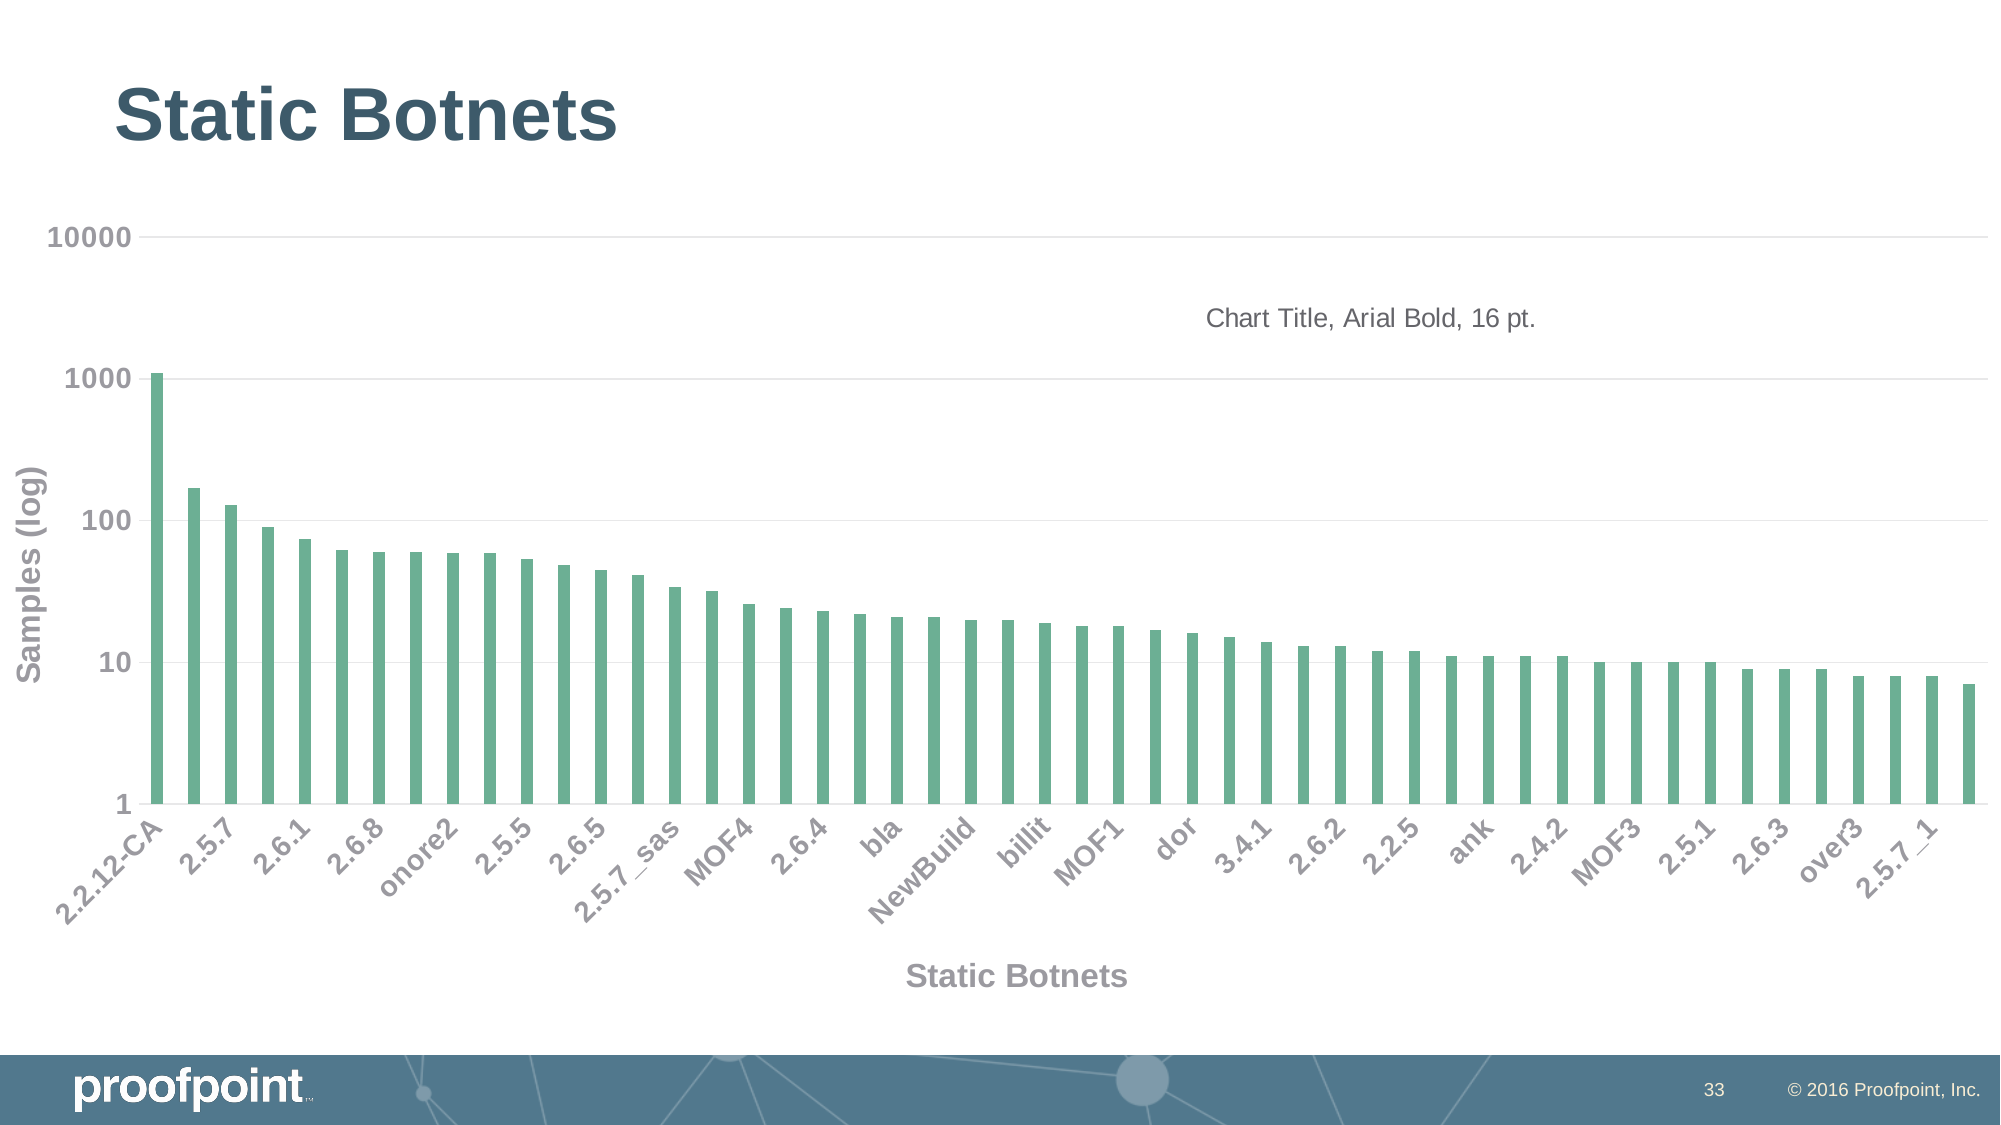

# Static Botnets

### Chart:

| Category |  |
|---|---|
| 2.2.12-CA | 1101.0 |
| armata | 169.0 |
| 2.5.7 | 129.0 |
| 2.6.9 | 90.0 |
| 2.6.1 | 74.0 |
| lucky | 62.0 |
| 2.6.8 | 60.0 |
| 2.6.10 | 60.0 |
| onore2 | 59.0 |
| onore | 59.0 |
| 2.5.5 | 54.0 |
| botnet-static | 49.0 |
| 2.6.5 | 45.0 |
| MOF | 41.0 |
| 2.5.7_sas | 34.0 |
| 2.6.6 | 32.0 |
| MOF4 | 26.0 |
| markit | 24.0 |
| 2.6.4 | 23.0 |
| 2.5.0. | 22.0 |
| bla | 21.0 |
| 18072017 | 21.0 |
| NewBuild | 20.0 |
| NOP | 20.0 |
| billit | 19.0 |
| armata2 | 18.0 |
| MOF1 | 18.0 |
| NewBuild4 | 17.0 |
| dor | 16.0 |
| SPAM | 15.0 |
| 3.4.1 | 14.0 |
| sssdk | 13.0 |
| 2.6.2 | 13.0 |
| 5.2.9_2 | 12.0 |
| 2.2.5 | 12.0 |
| over2 | 11.0 |
| ank | 11.0 |
| 2.6.10_e | 11.0 |
| 2.4.2 | 11.0 |
| NewBuild3 | 10.0 |
| MOF3 | 10.0 |
| 2.5.6 | 10.0 |
| 2.5.1 | 10.0 |
| Pips | 9.0 |
| 2.6.3 | 9.0 |
| 2.2.14 | 9.0 |
| over3 | 8.0 |
| ARA | 8.0 |
| 2.5.7_1 | 8.0 |
| fer | 7.0 |

### Chart: Chart Title, Arial Bold, 16 pt.

| Category |
|---|